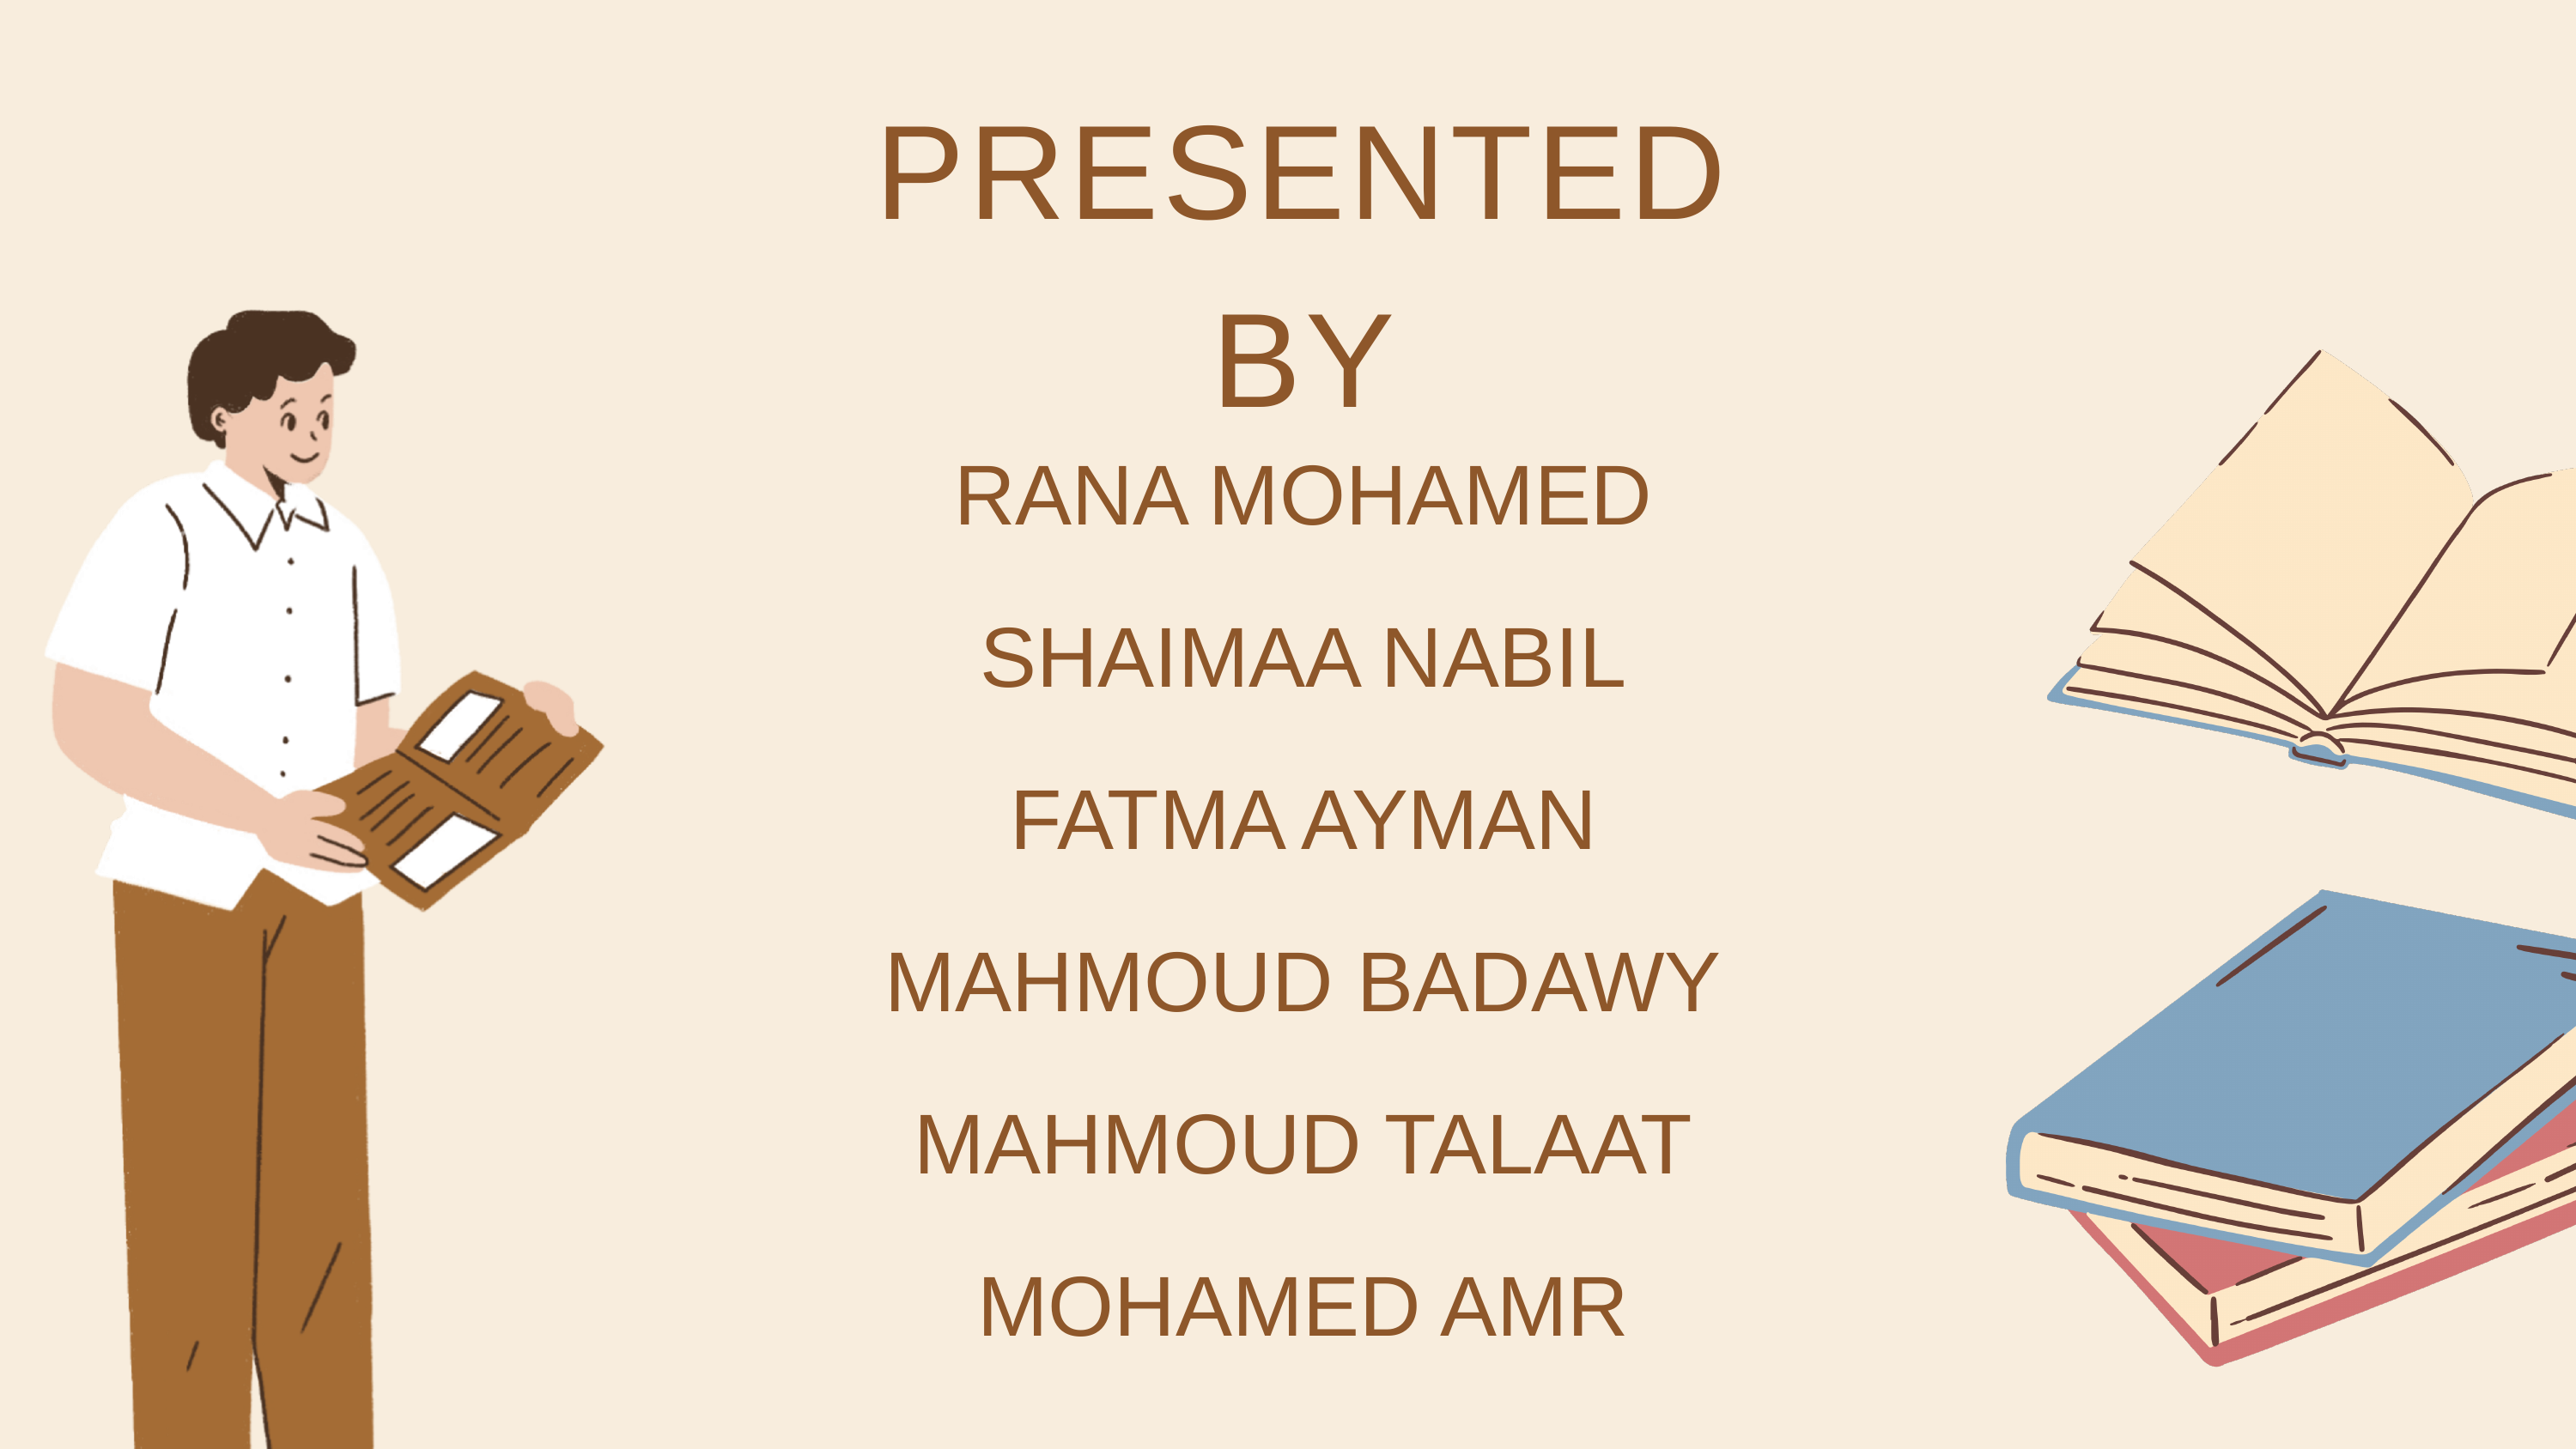

PRESENTED BY

RANA MOHAMED
SHAIMAA NABIL
FATMA AYMAN
MAHMOUD BADAWY
MAHMOUD TALAAT
MOHAMED AMR